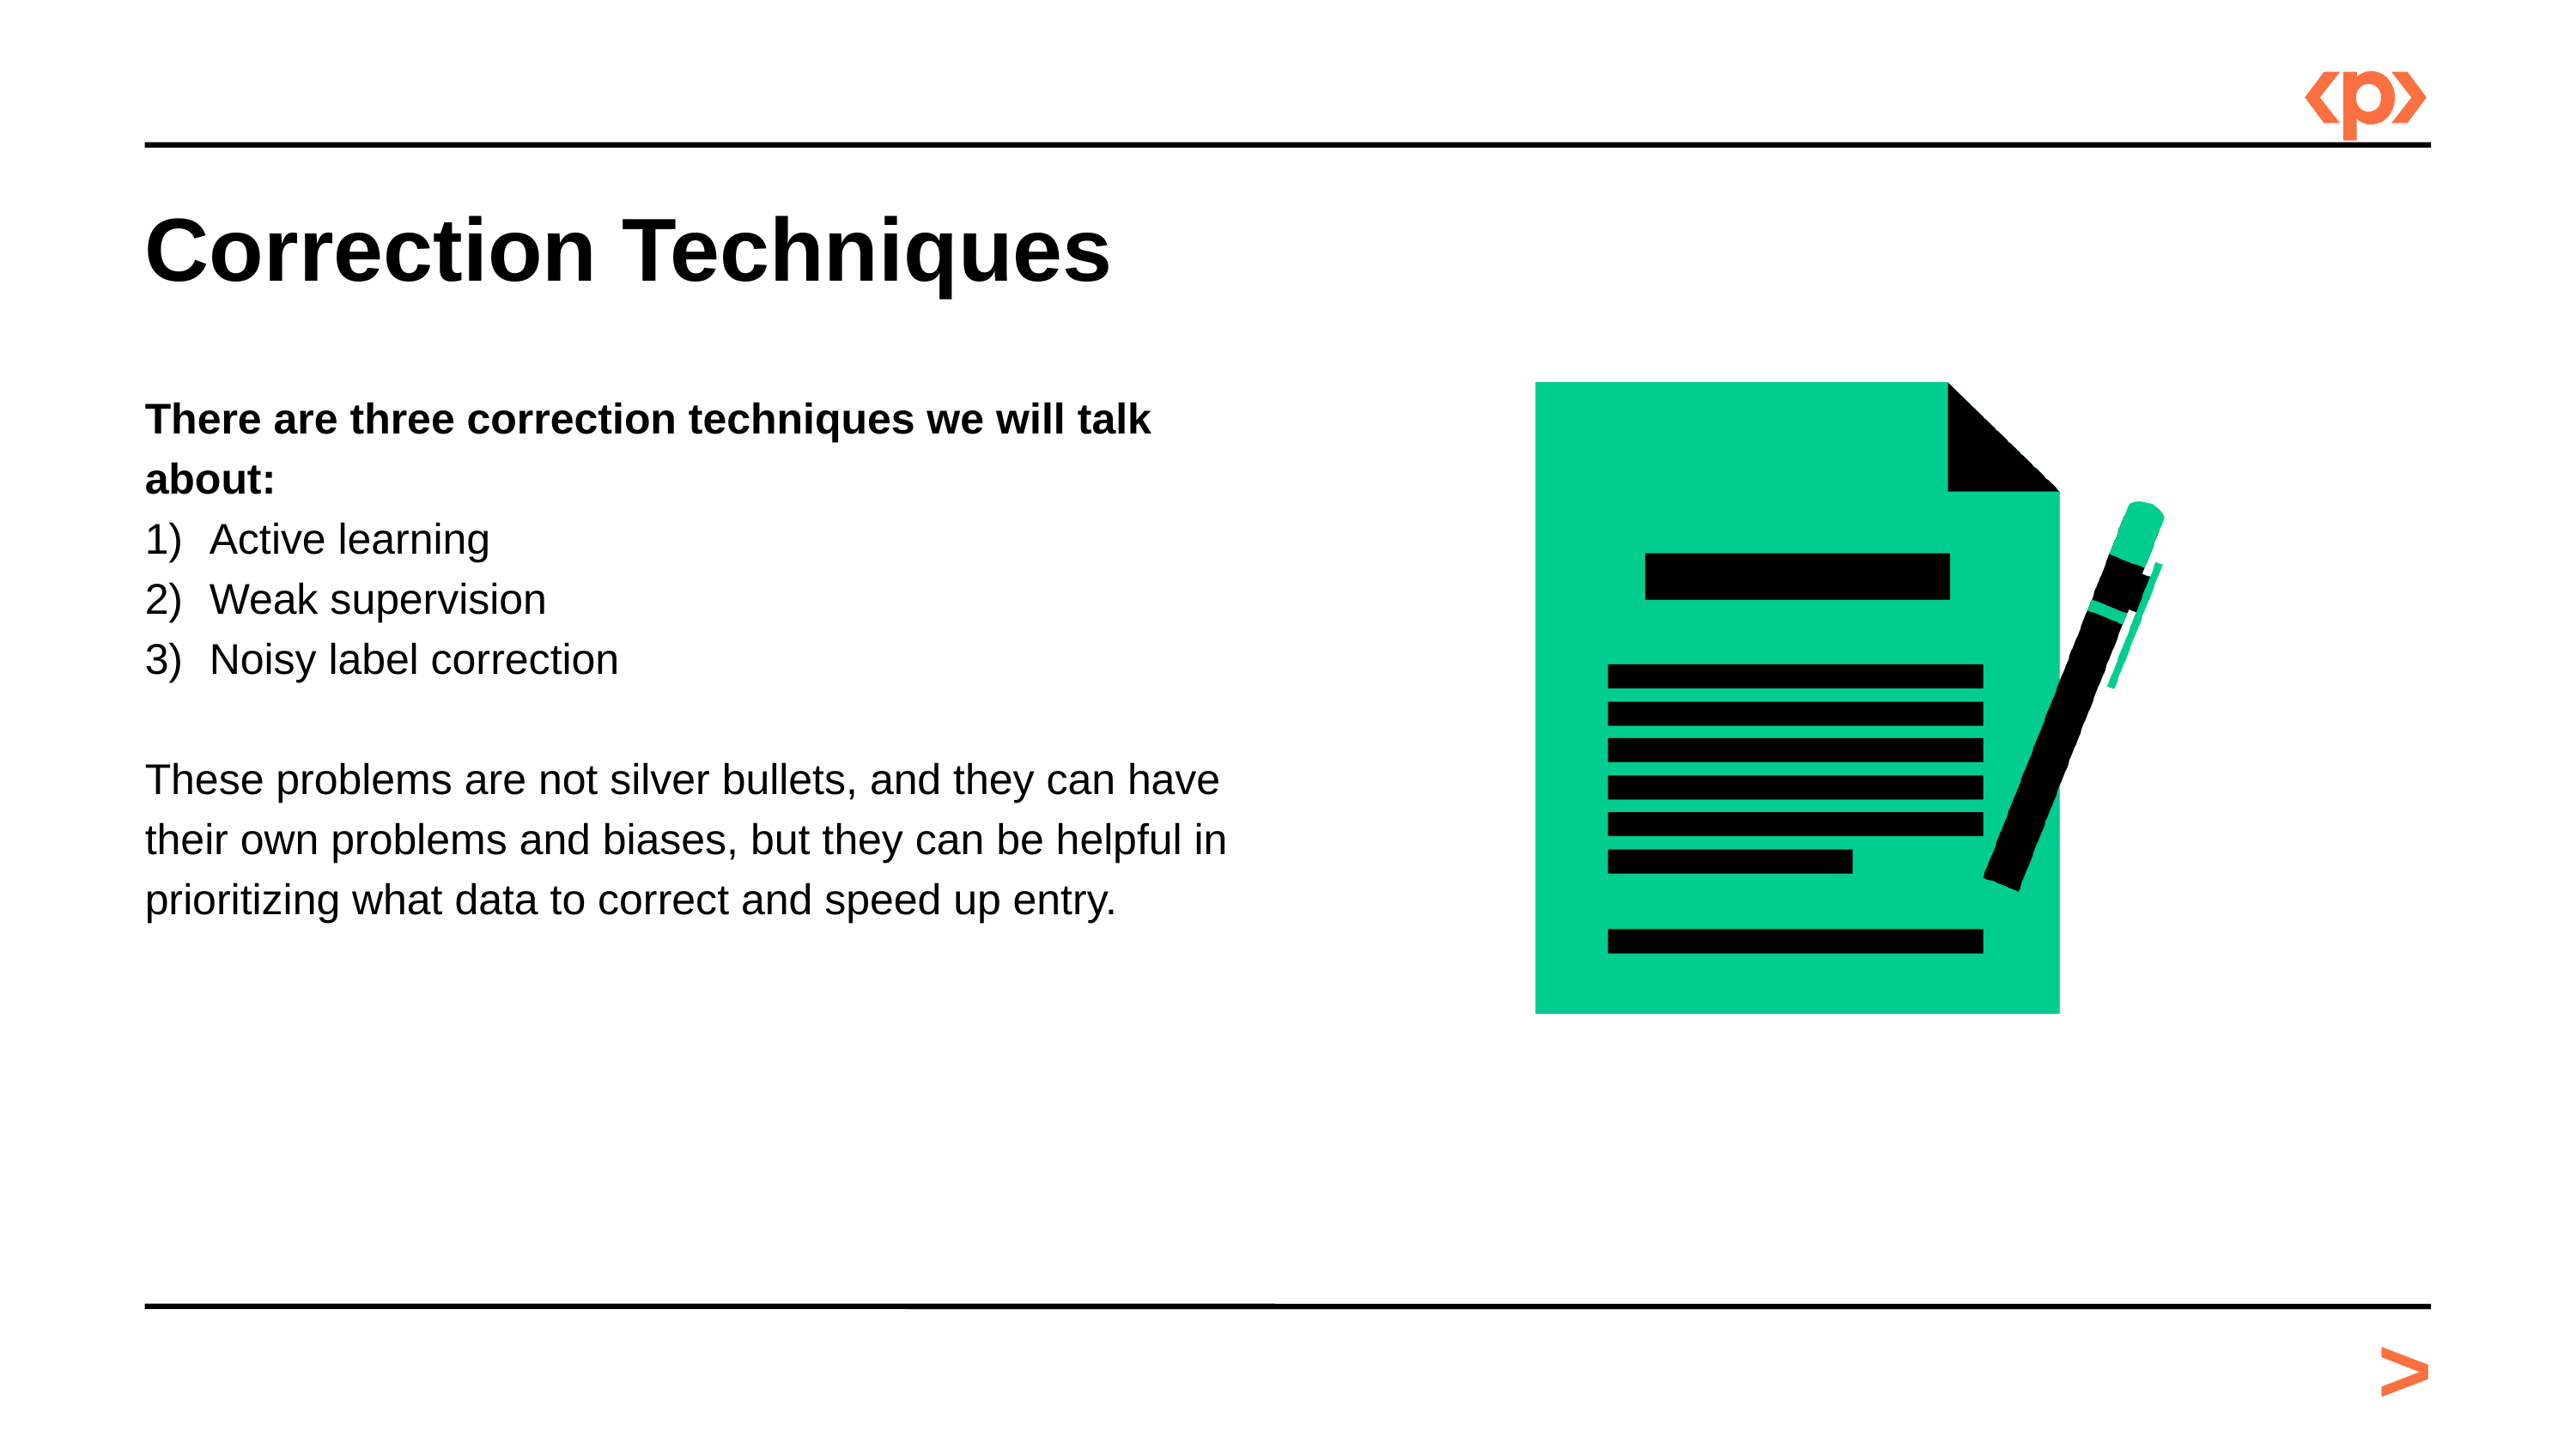

Correction Techniques
There are three correction techniques we will talk about:
Active learning
Weak supervision
Noisy label correction

These problems are not silver bullets, and they can have their own problems and biases, but they can be helpful in prioritizing what data to correct and speed up entry.

>